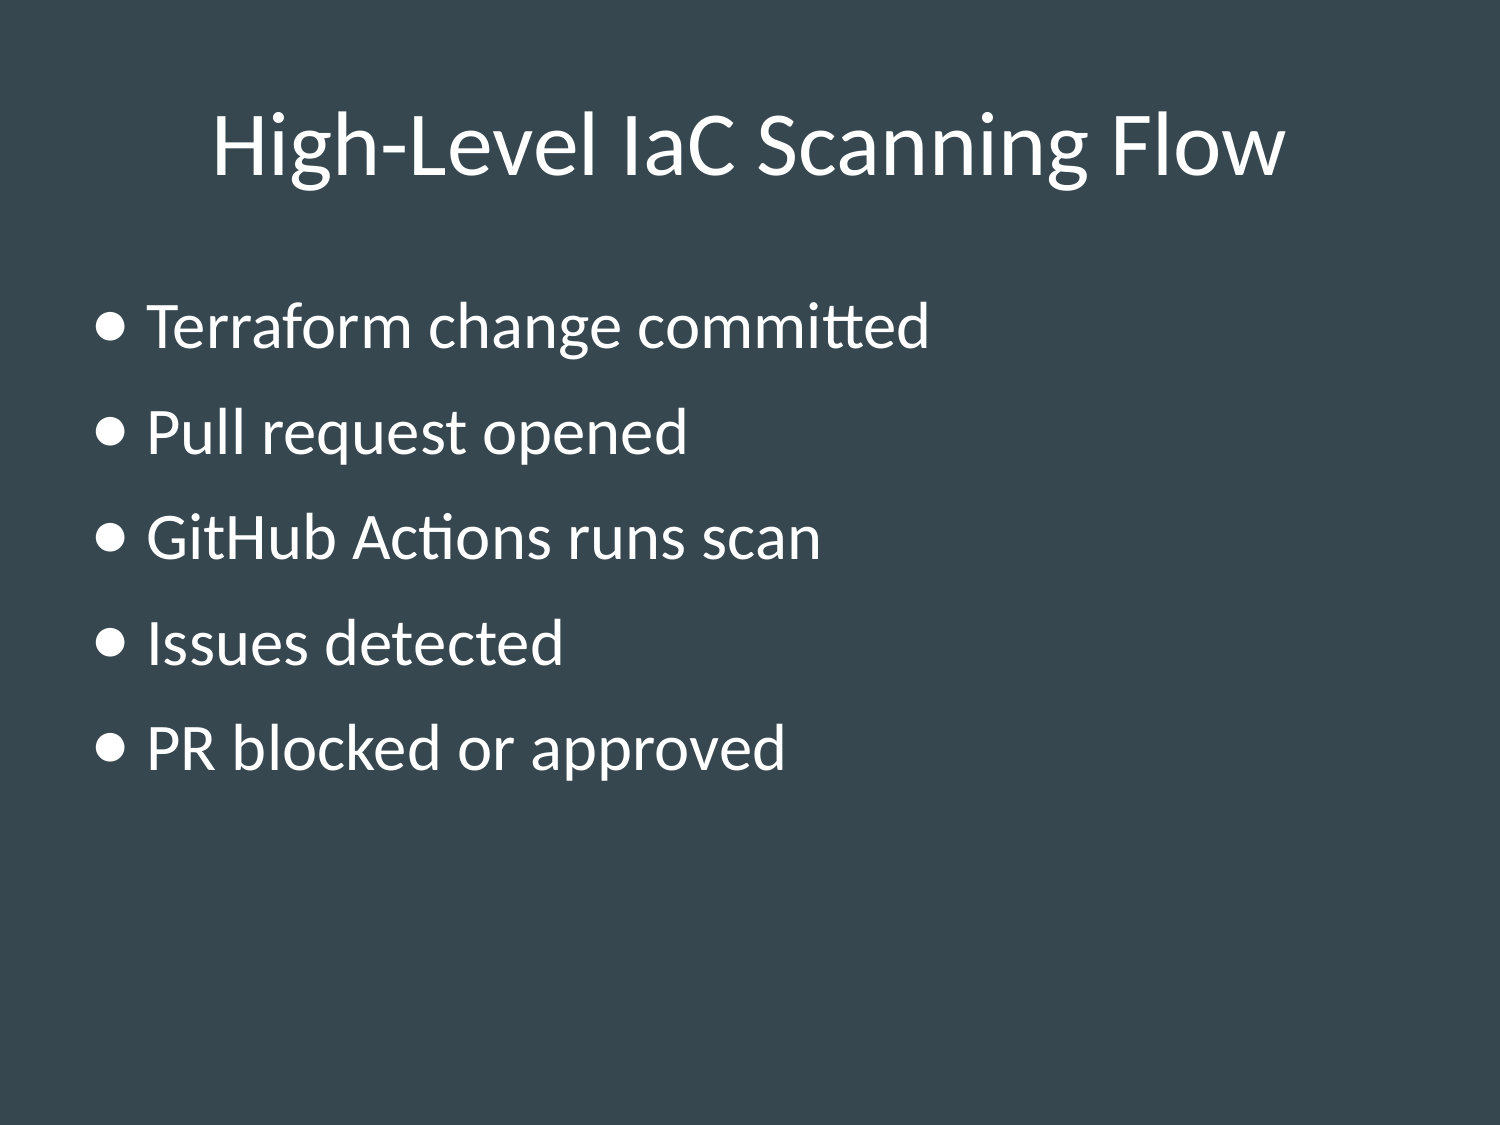

# High-Level IaC Scanning Flow
Terraform change committed
Pull request opened
GitHub Actions runs scan
Issues detected
PR blocked or approved